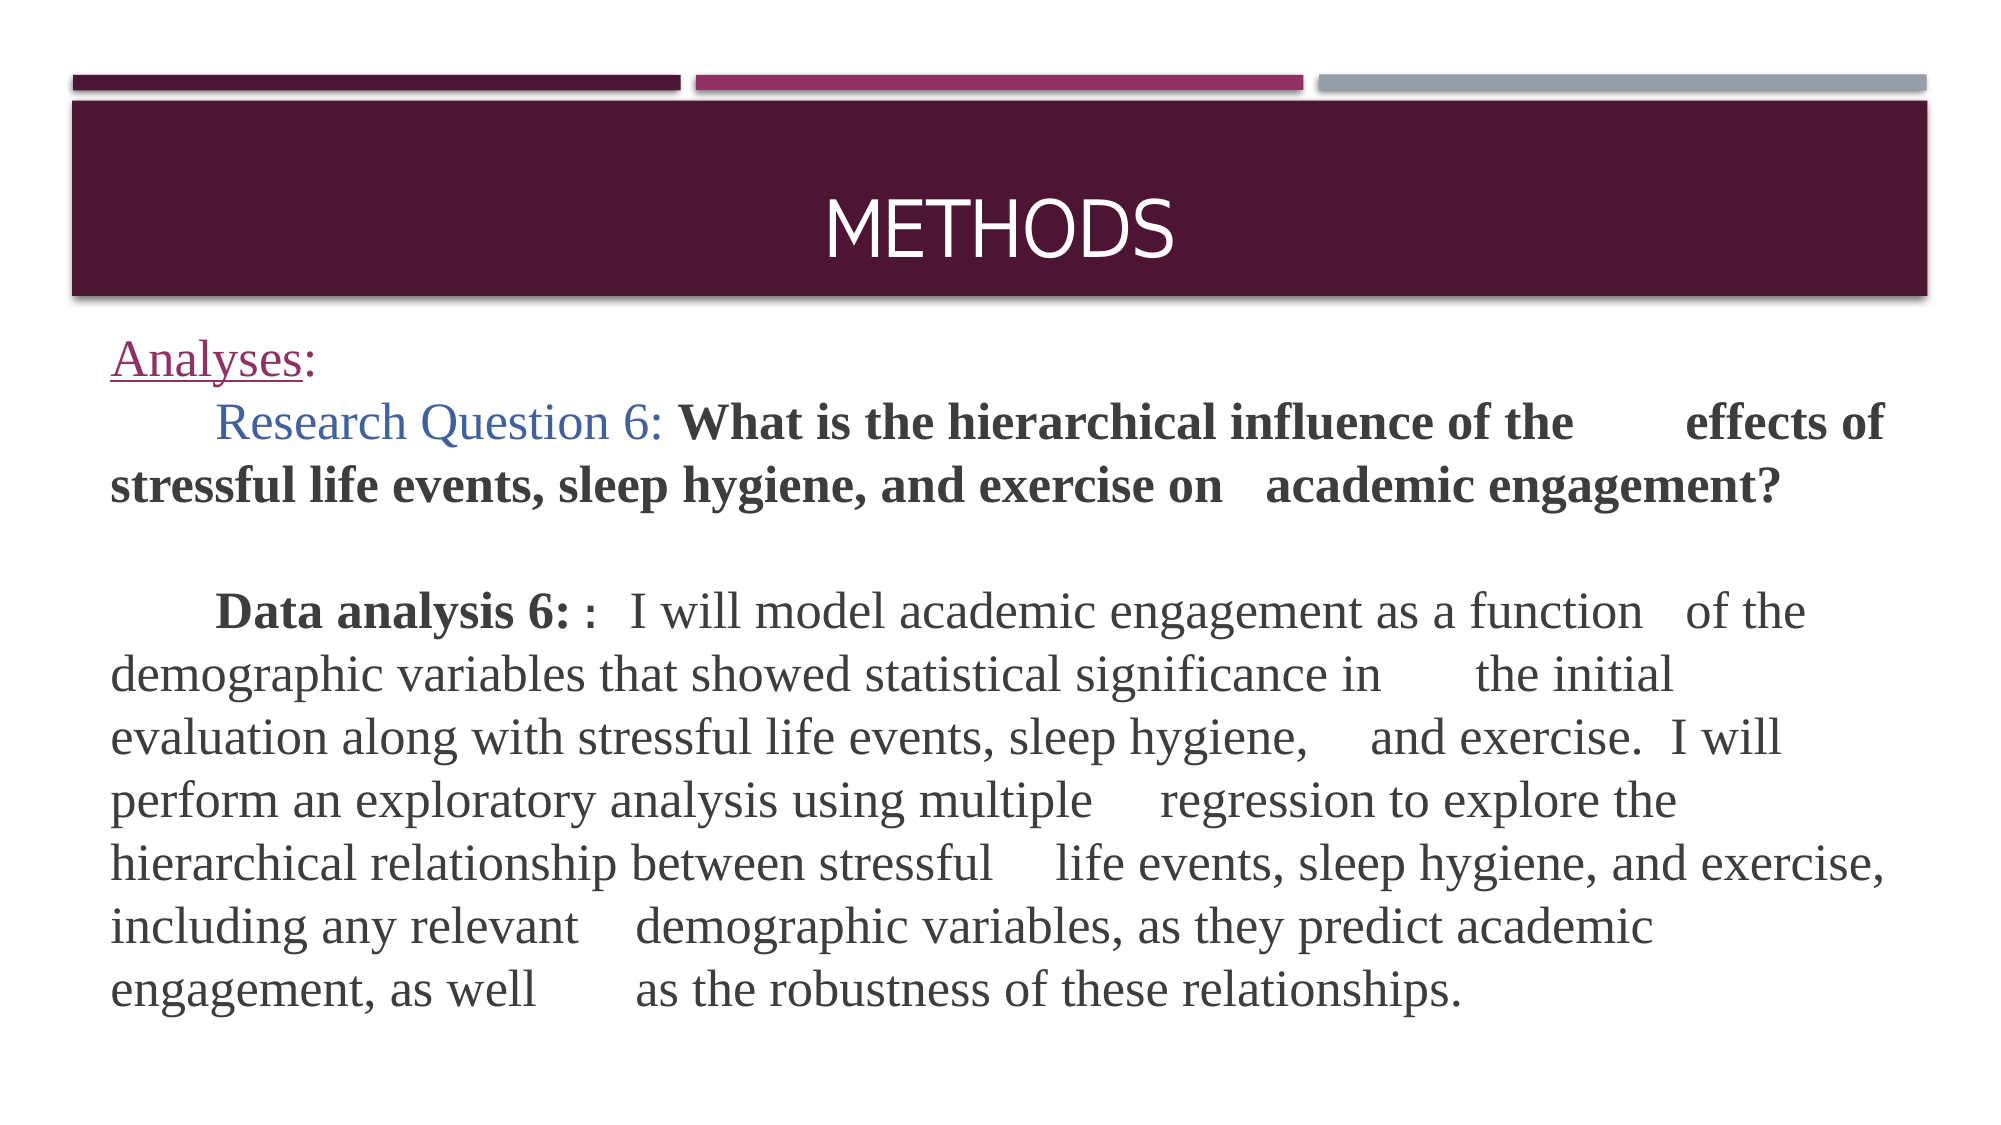

# Methods
Analyses:
	Research Question 6: What is the hierarchical influence of the 	effects of stressful life events, sleep hygiene, and exercise on 	academic engagement?

	Data analysis 6: :  I will model academic engagement as a function 	of the demographic variables that showed statistical significance in 	the initial evaluation along with stressful life events, sleep hygiene, 	and exercise.  I will perform an exploratory analysis using multiple 	regression to explore the hierarchical relationship between stressful 	life events, sleep hygiene, and exercise, including any relevant 	demographic variables, as they predict academic engagement, as well 	as the robustness of these relationships.